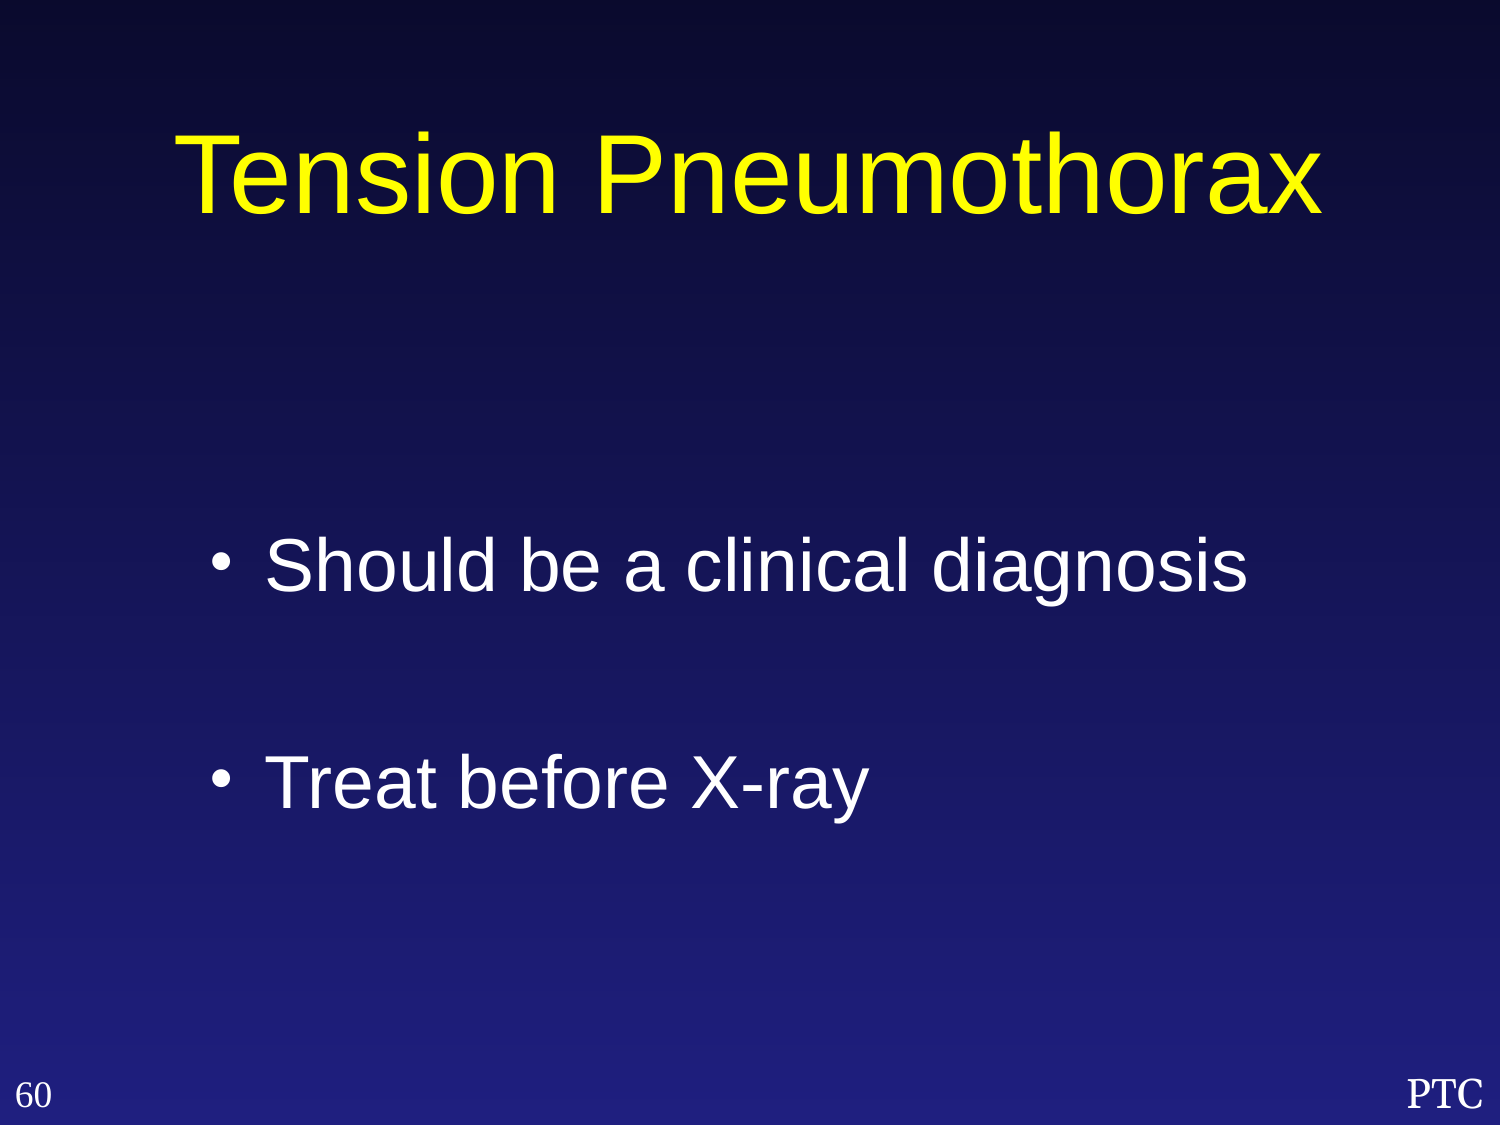

Tension Pneumothorax

Should be a clinical diagnosis

Treat before X-ray
60